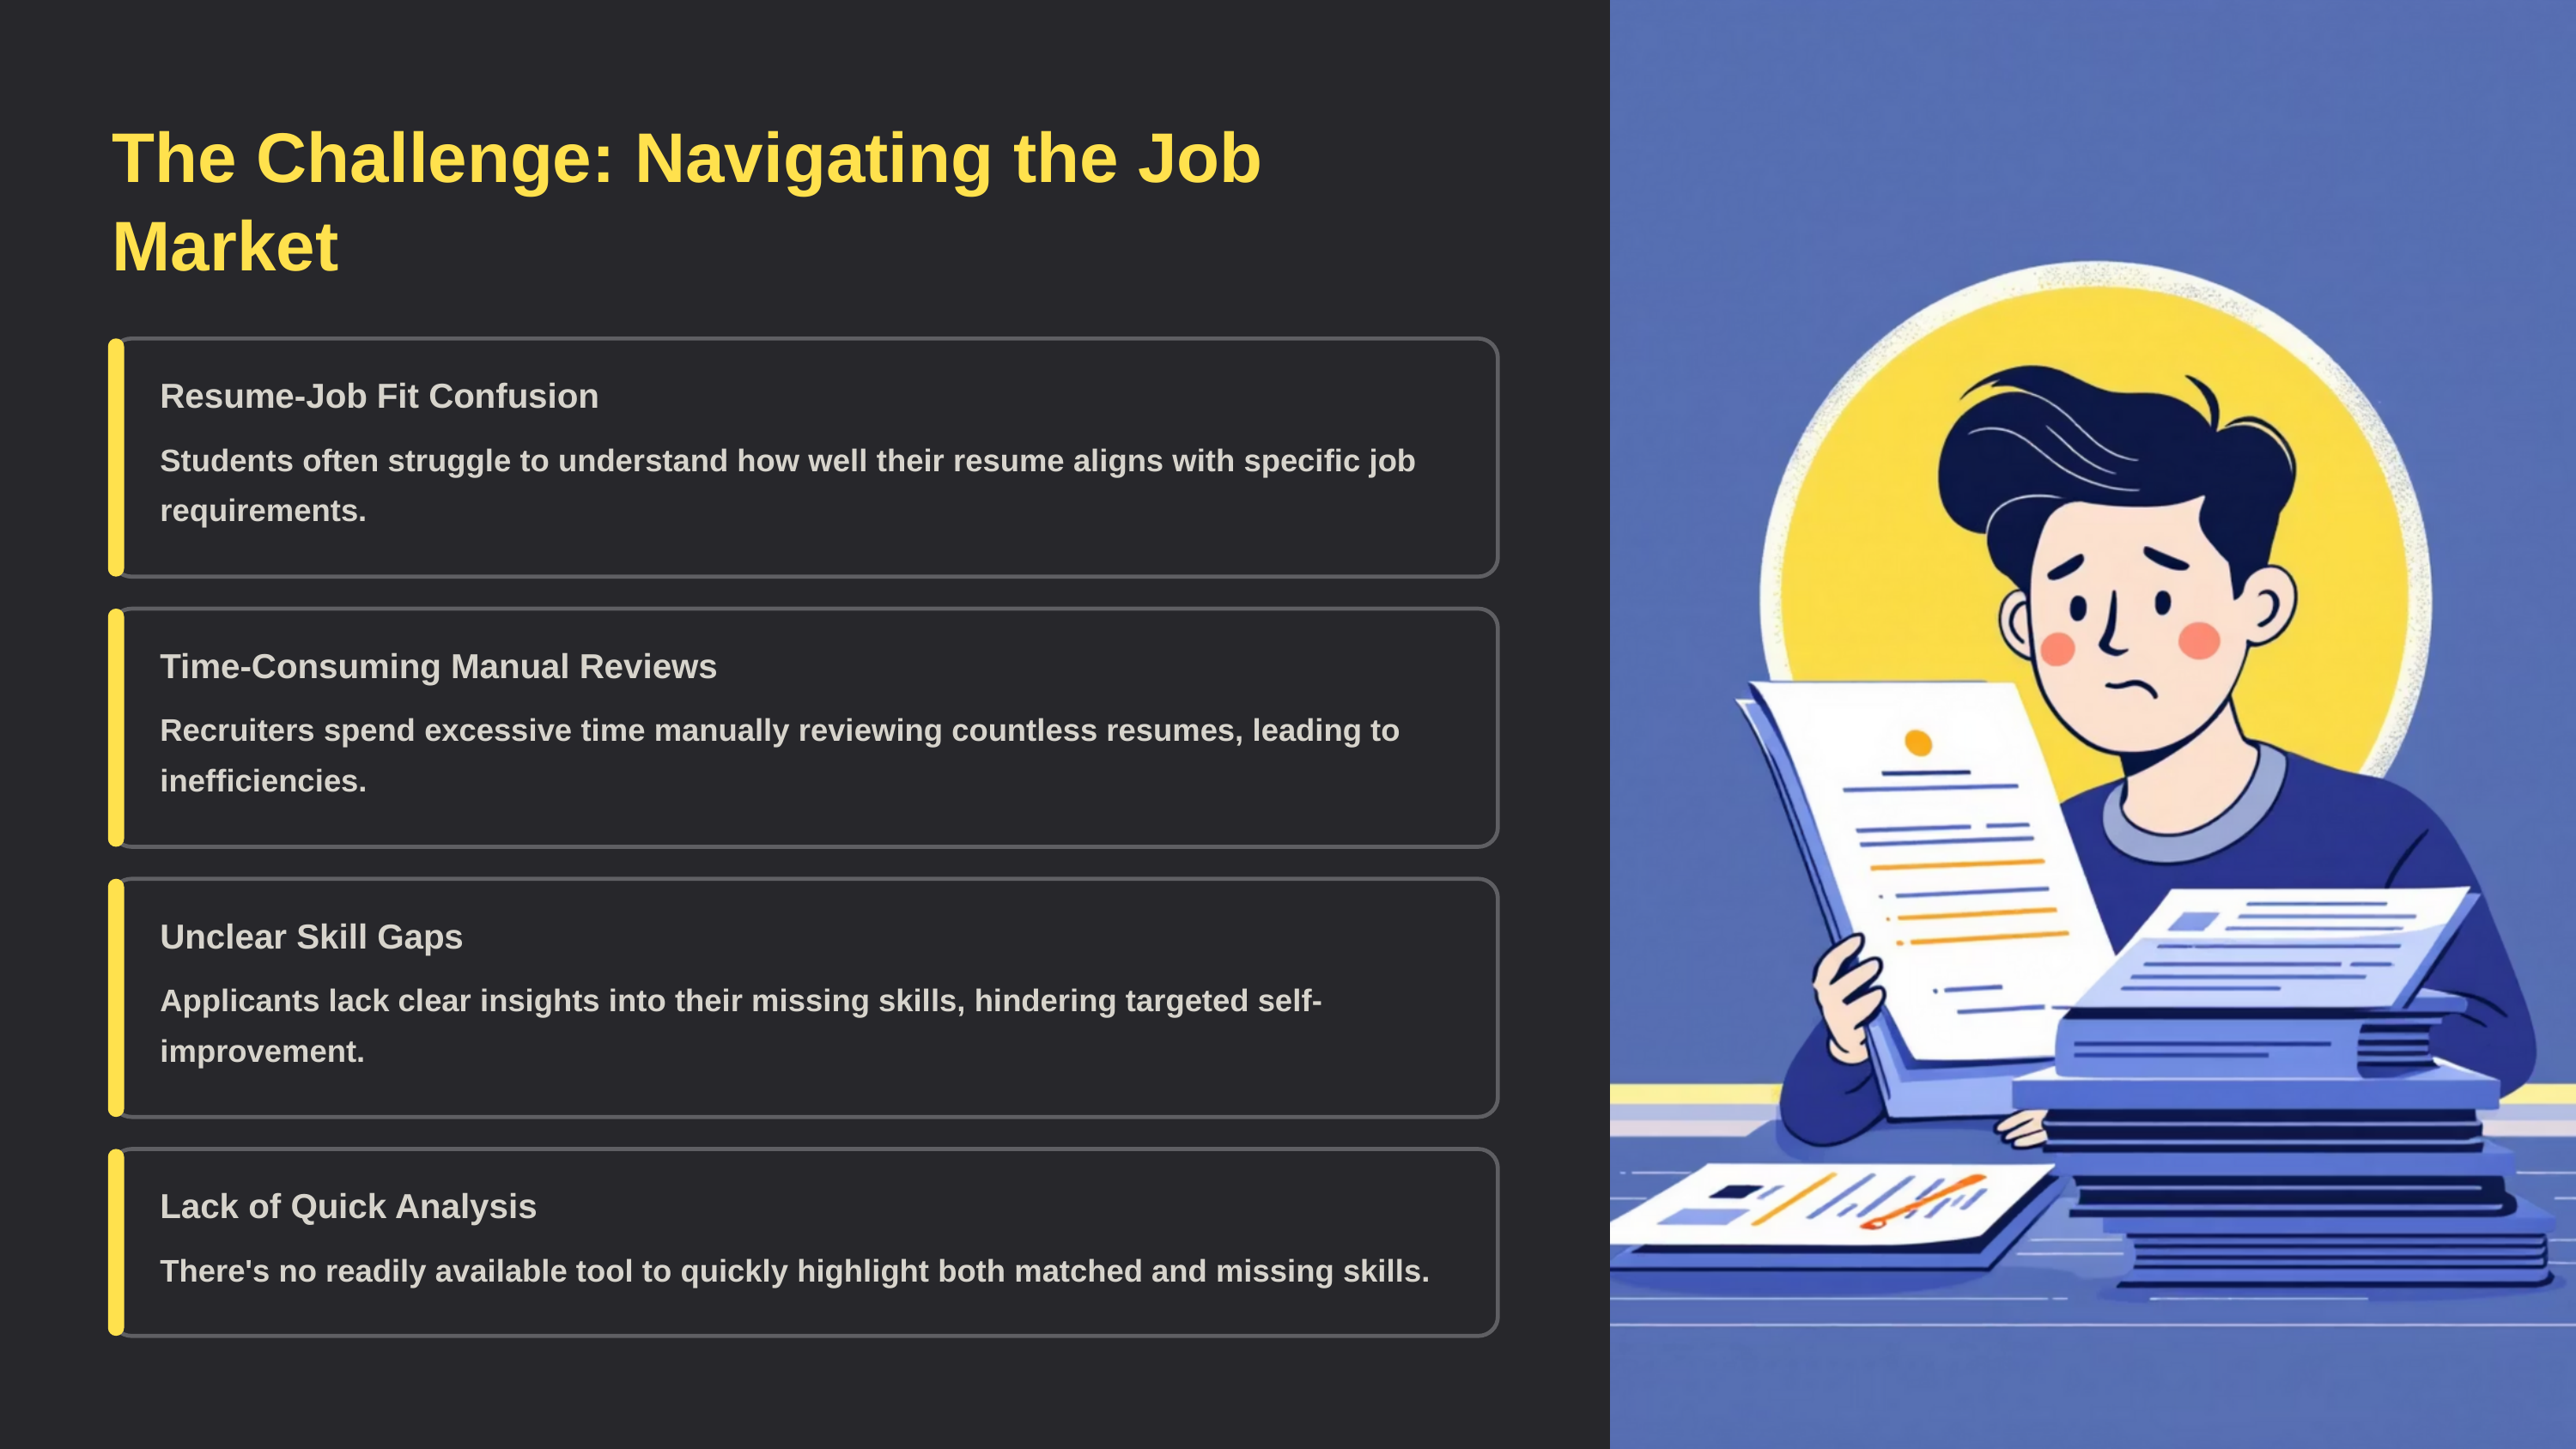

The Challenge: Navigating the Job Market

Resume-Job Fit Confusion
Students often struggle to understand how well their resume aligns with specific job requirements.

Time-Consuming Manual Reviews
Recruiters spend excessive time manually reviewing countless resumes, leading to inefficiencies.

Unclear Skill Gaps
Applicants lack clear insights into their missing skills, hindering targeted self-improvement.

Lack of Quick Analysis
There's no readily available tool to quickly highlight both matched and missing skills.